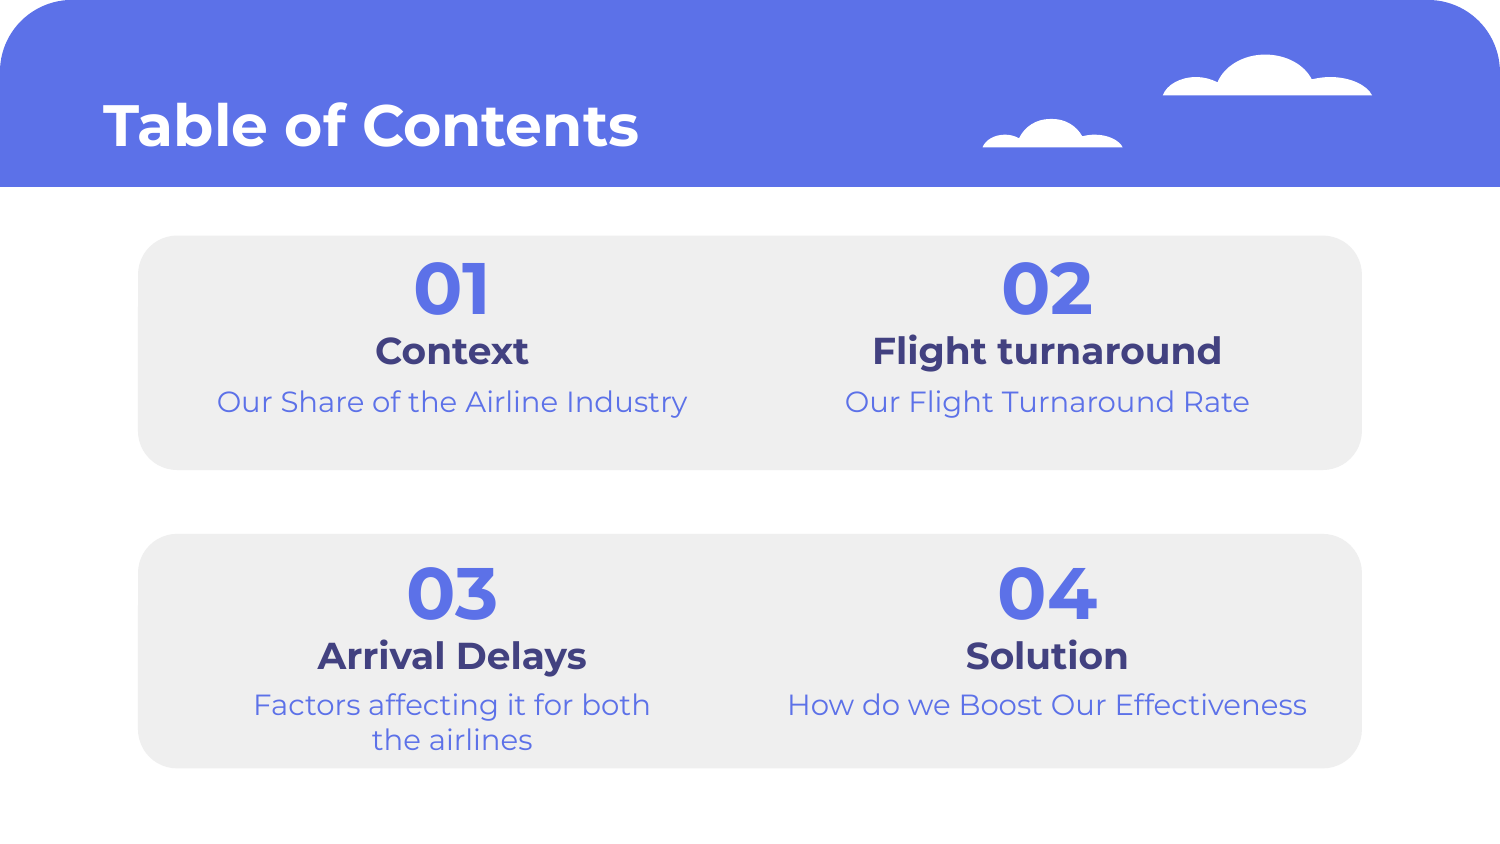

# Table of Contents
01
02
Context
Flight turnaround
Our Share of the Airline Industry
Our Flight Turnaround Rate
03
04
Arrival Delays
Solution
Factors affecting it for both the airlines
How do we Boost Our Effectiveness